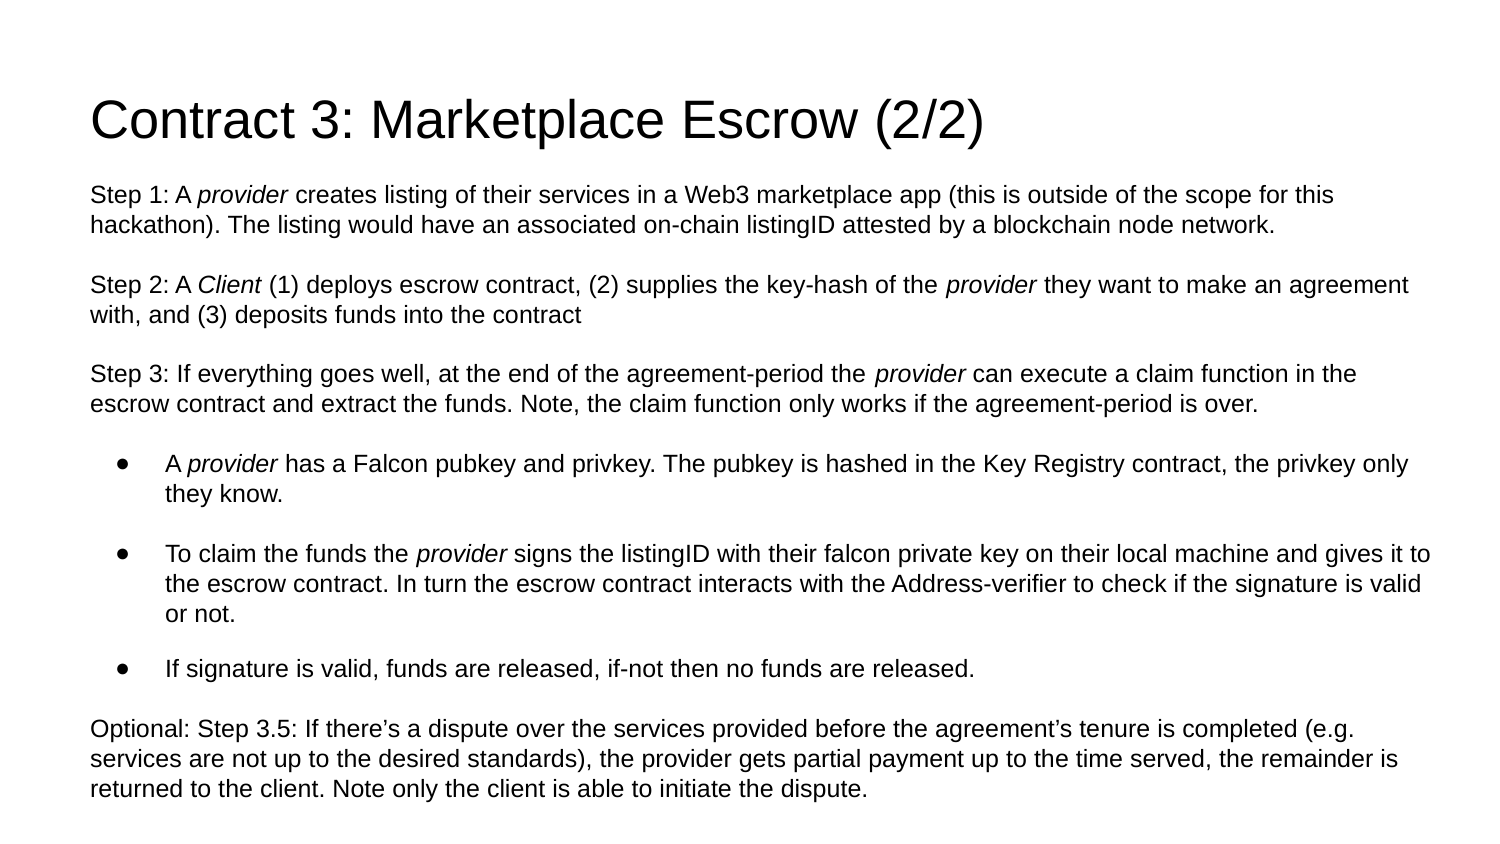

Contract 3: Marketplace Escrow (2/2)

Step 1: A provider creates listing of their services in a Web3 marketplace app (this is outside of the scope for this hackathon). The listing would have an associated on-chain listingID attested by a blockchain node network.

Step 2: A Client (1) deploys escrow contract, (2) supplies the key-hash of the provider they want to make an agreement with, and (3) deposits funds into the contract

Step 3: If everything goes well, at the end of the agreement-period the provider can execute a claim function in the escrow contract and extract the funds. Note, the claim function only works if the agreement-period is over.

A provider has a Falcon pubkey and privkey. The pubkey is hashed in the Key Registry contract, the privkey only they know.

To claim the funds the provider signs the listingID with their falcon private key on their local machine and gives it to the escrow contract. In turn the escrow contract interacts with the Address-verifier to check if the signature is valid or not.

If signature is valid, funds are released, if-not then no funds are released.

Optional: Step 3.5: If there’s a dispute over the services provided before the agreement’s tenure is completed (e.g. services are not up to the desired standards), the provider gets partial payment up to the time served, the remainder is returned to the client. Note only the client is able to initiate the dispute.